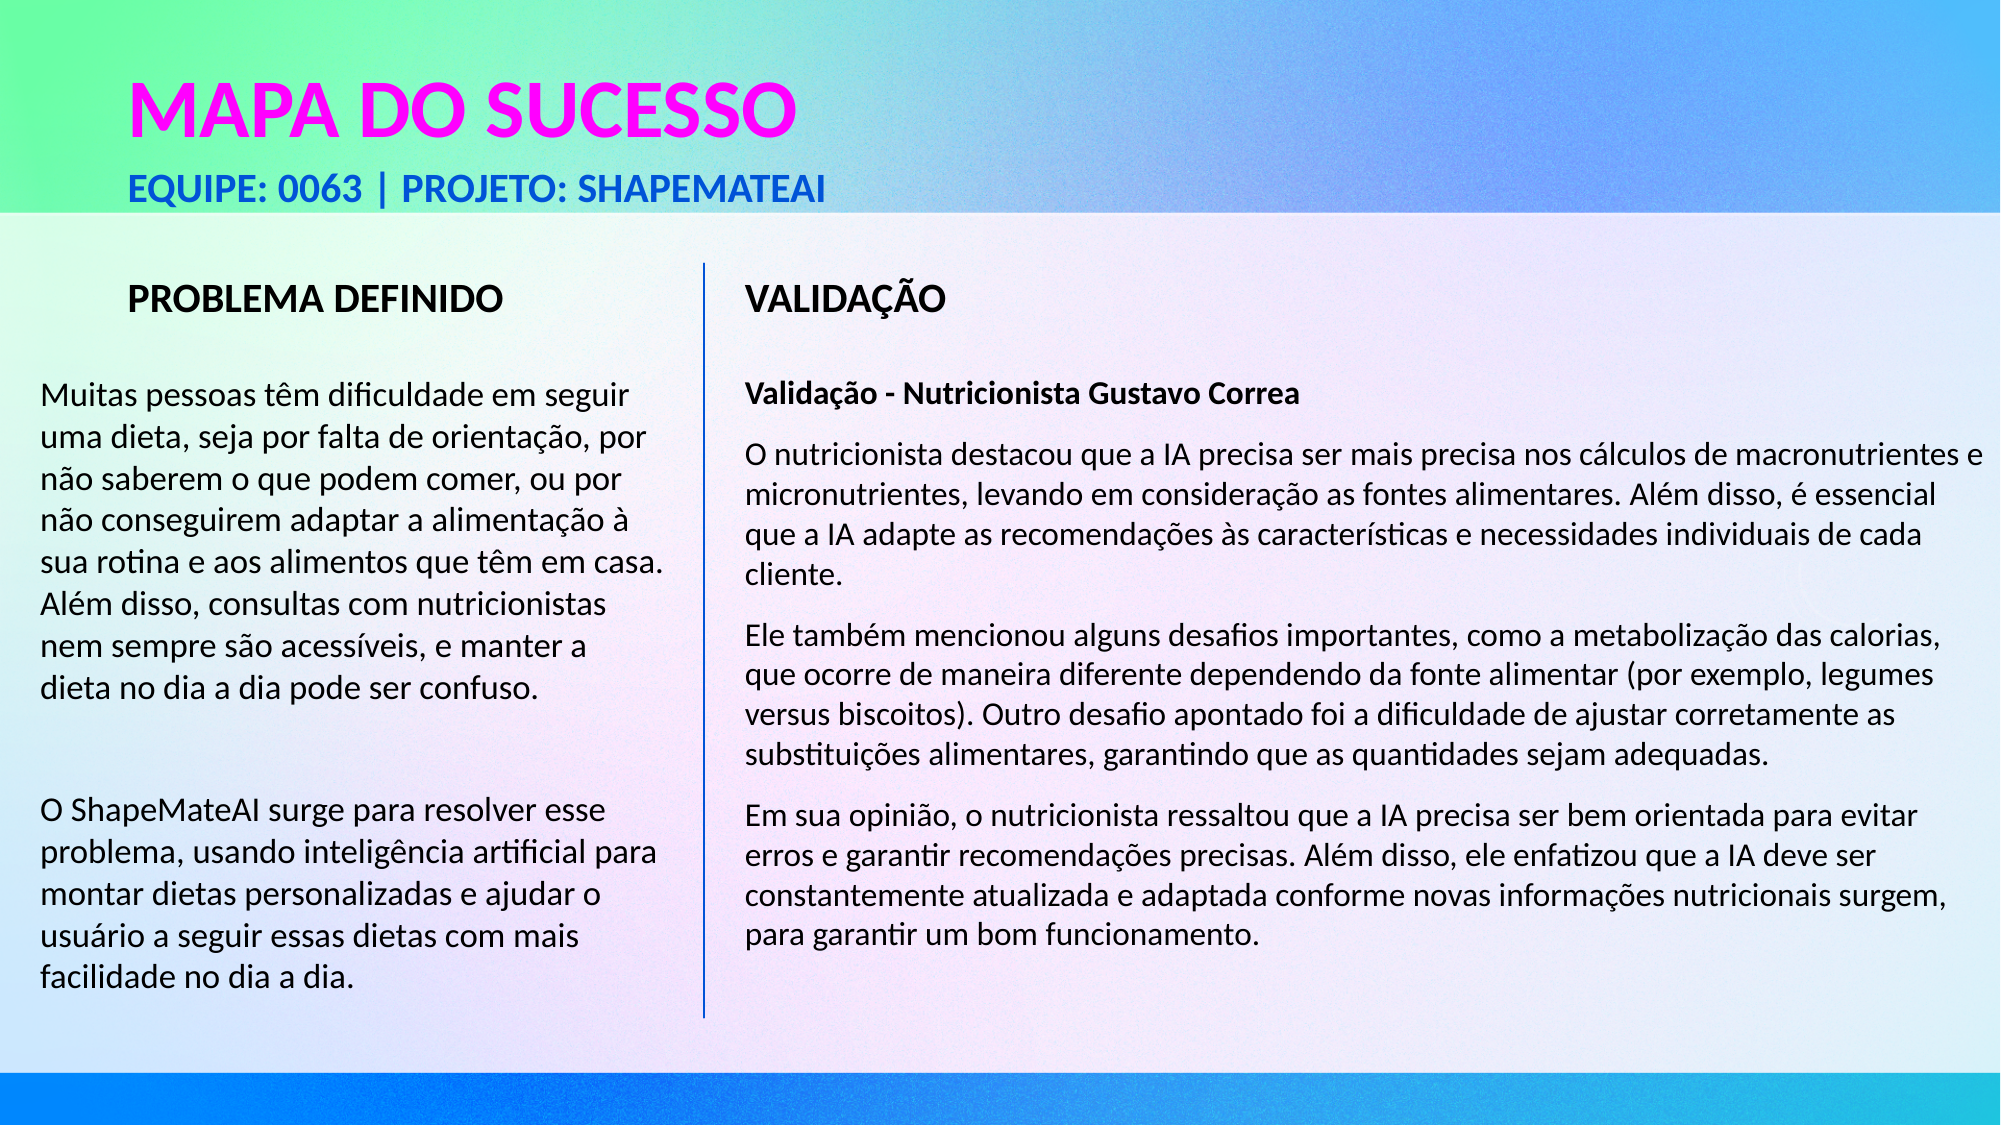

# Equipe: 0063 | Projeto: shapemateai
PROBLEMA DEFINIDO
VALIDAÇÃO
Muitas pessoas têm dificuldade em seguir uma dieta, seja por falta de orientação, por não saberem o que podem comer, ou por não conseguirem adaptar a alimentação à sua rotina e aos alimentos que têm em casa. Além disso, consultas com nutricionistas nem sempre são acessíveis, e manter a dieta no dia a dia pode ser confuso.

O ShapeMateAI surge para resolver esse problema, usando inteligência artificial para montar dietas personalizadas e ajudar o usuário a seguir essas dietas com mais facilidade no dia a dia.
Validação - Nutricionista Gustavo Correa
O nutricionista destacou que a IA precisa ser mais precisa nos cálculos de macronutrientes e micronutrientes, levando em consideração as fontes alimentares. Além disso, é essencial que a IA adapte as recomendações às características e necessidades individuais de cada cliente.
Ele também mencionou alguns desafios importantes, como a metabolização das calorias, que ocorre de maneira diferente dependendo da fonte alimentar (por exemplo, legumes versus biscoitos). Outro desafio apontado foi a dificuldade de ajustar corretamente as substituições alimentares, garantindo que as quantidades sejam adequadas.
Em sua opinião, o nutricionista ressaltou que a IA precisa ser bem orientada para evitar erros e garantir recomendações precisas. Além disso, ele enfatizou que a IA deve ser constantemente atualizada e adaptada conforme novas informações nutricionais surgem, para garantir um bom funcionamento.